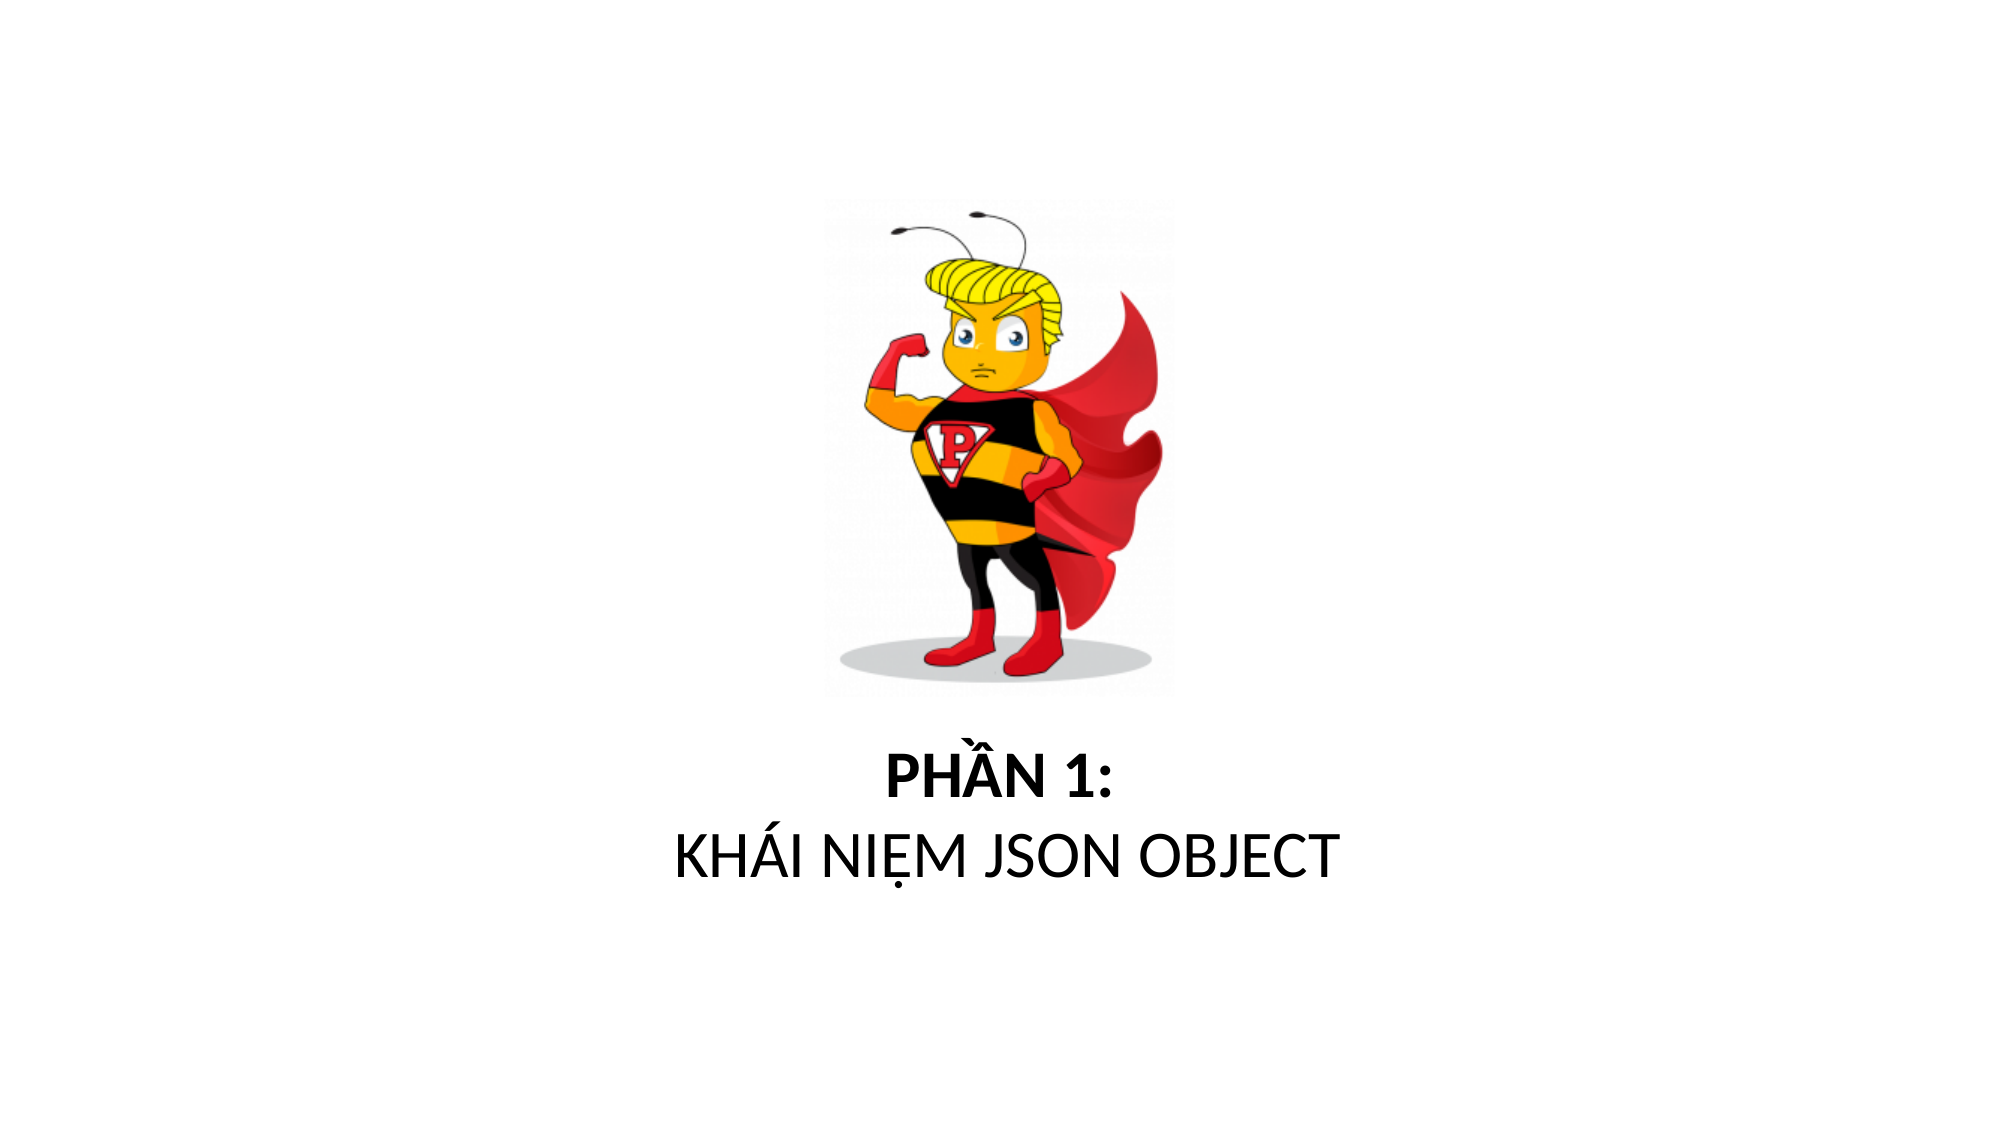

# PHẦN 1: KHÁI NIỆM JSON OBJECT